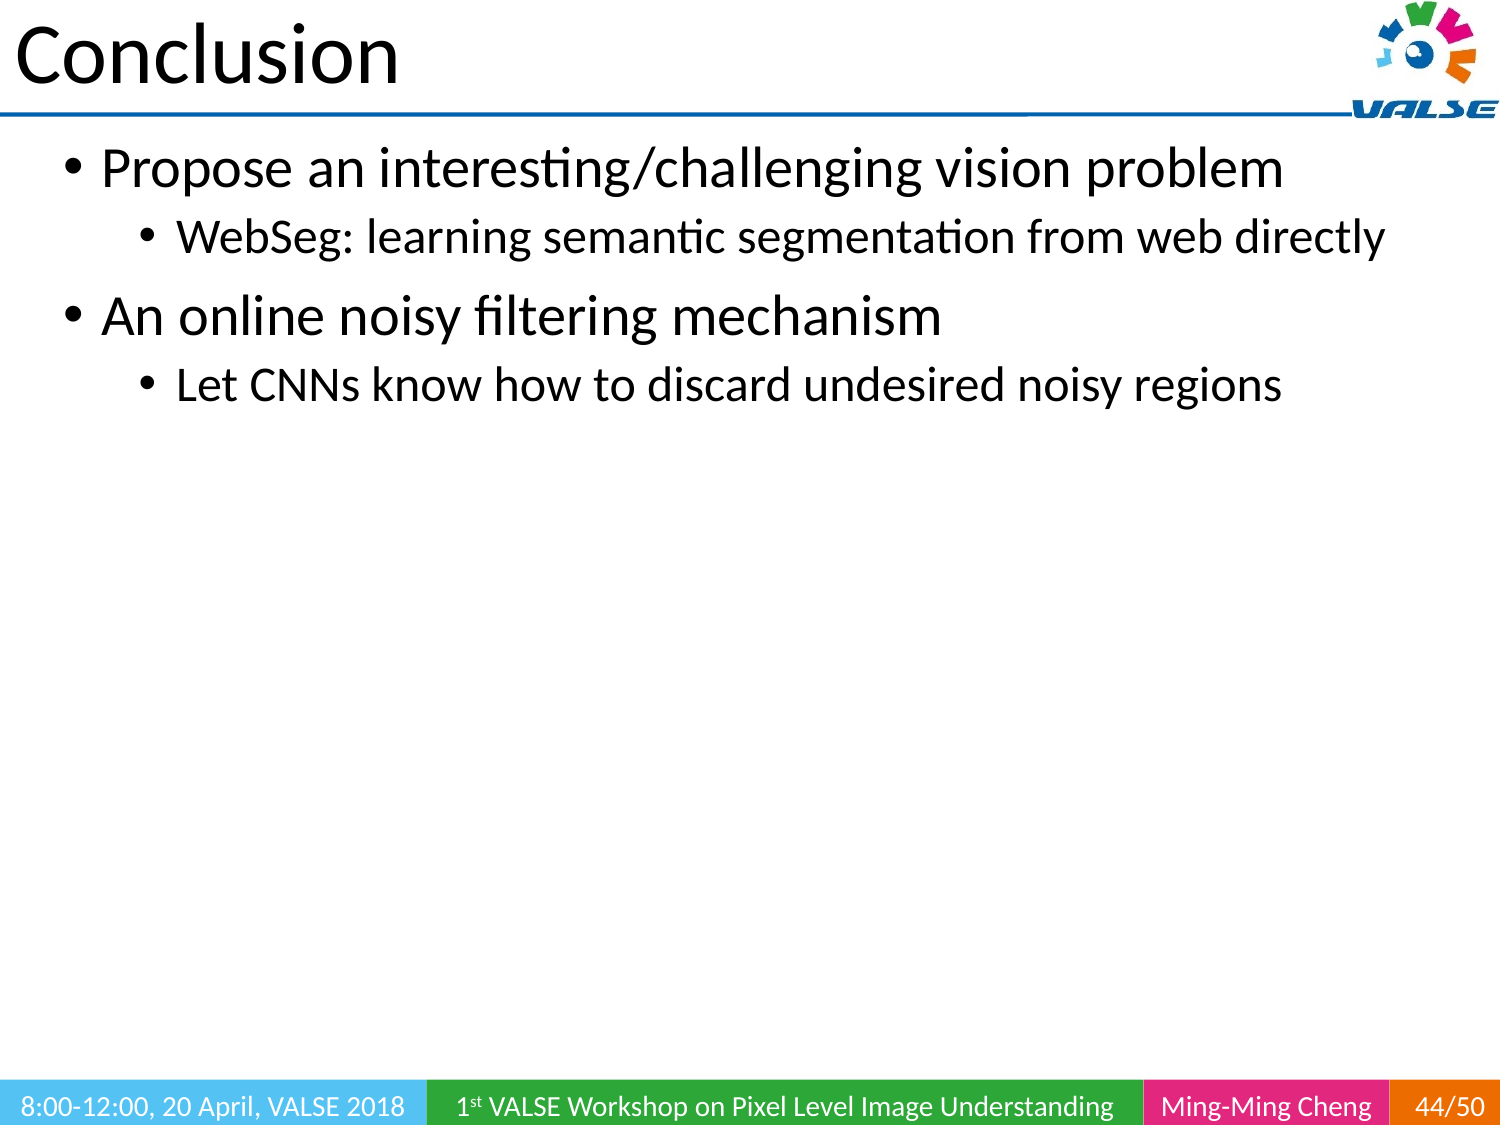

# Conclusion
Propose an interesting/challenging vision problem
WebSeg: learning semantic segmentation from web directly
An online noisy filtering mechanism
Let CNNs know how to discard undesired noisy regions